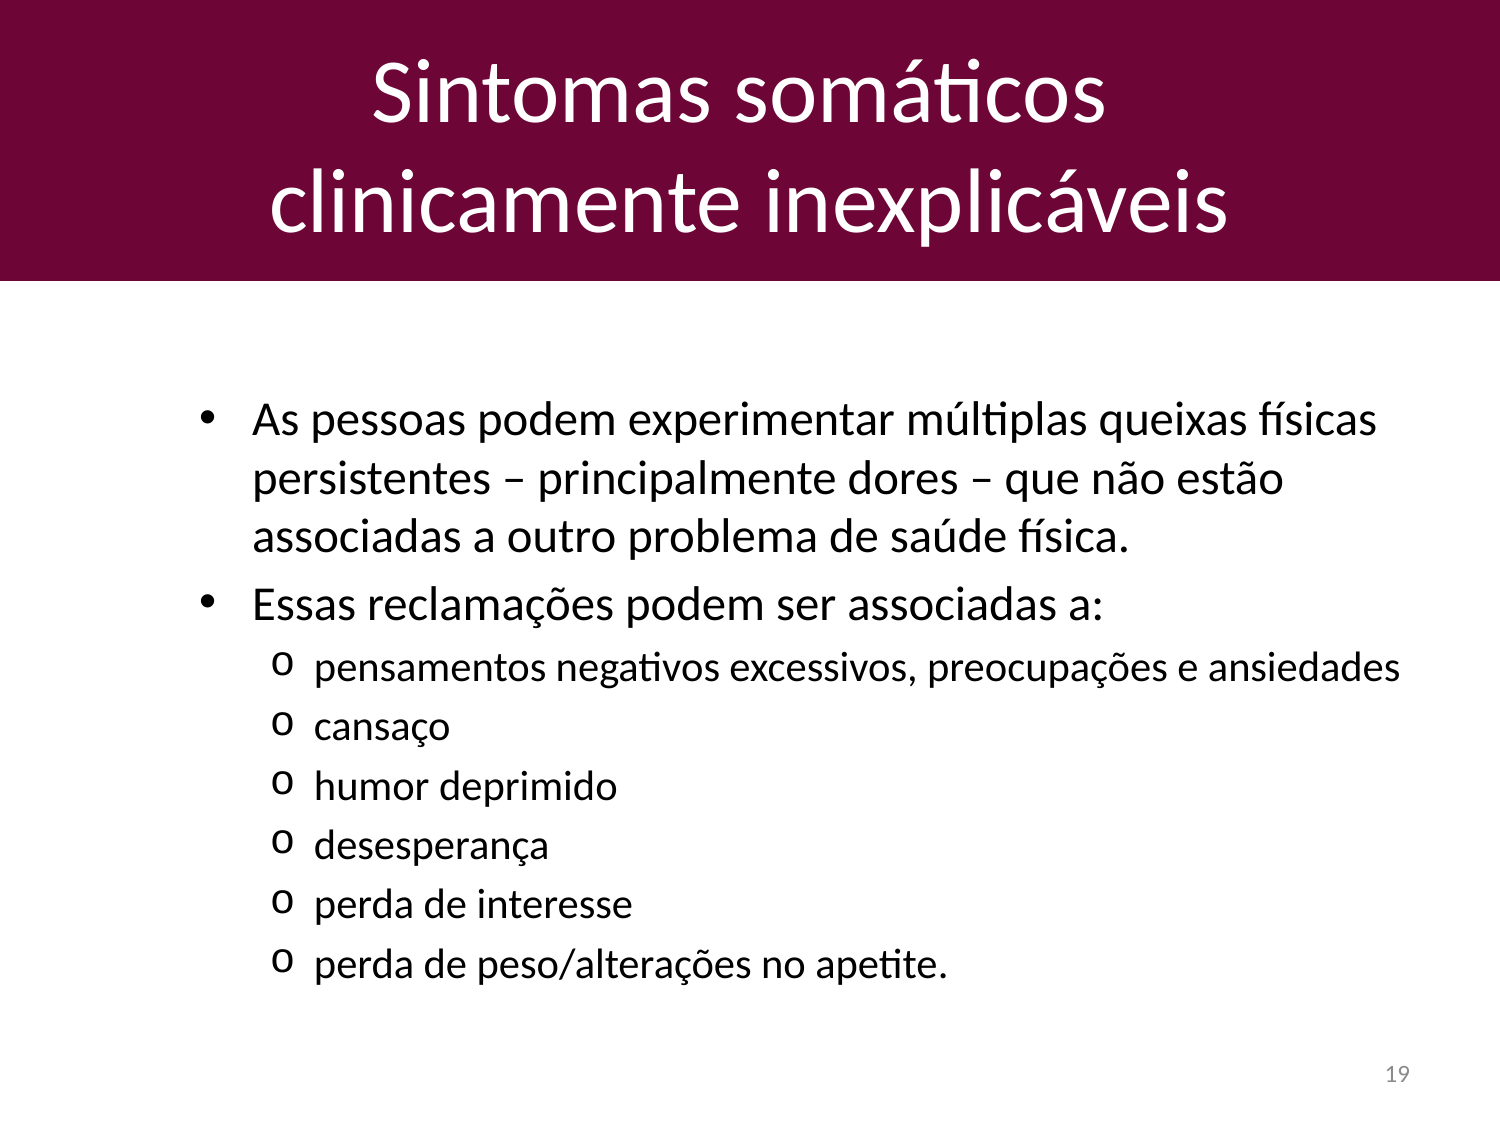

# Sintomas somáticos clinicamente inexplicáveis
As pessoas podem experimentar múltiplas queixas físicas persistentes – principalmente dores – que não estão associadas a outro problema de saúde física.
Essas reclamações podem ser associadas a:
pensamentos negativos excessivos, preocupações e ansiedades
cansaço
humor deprimido
desesperança
perda de interesse
perda de peso/alterações no apetite.
19